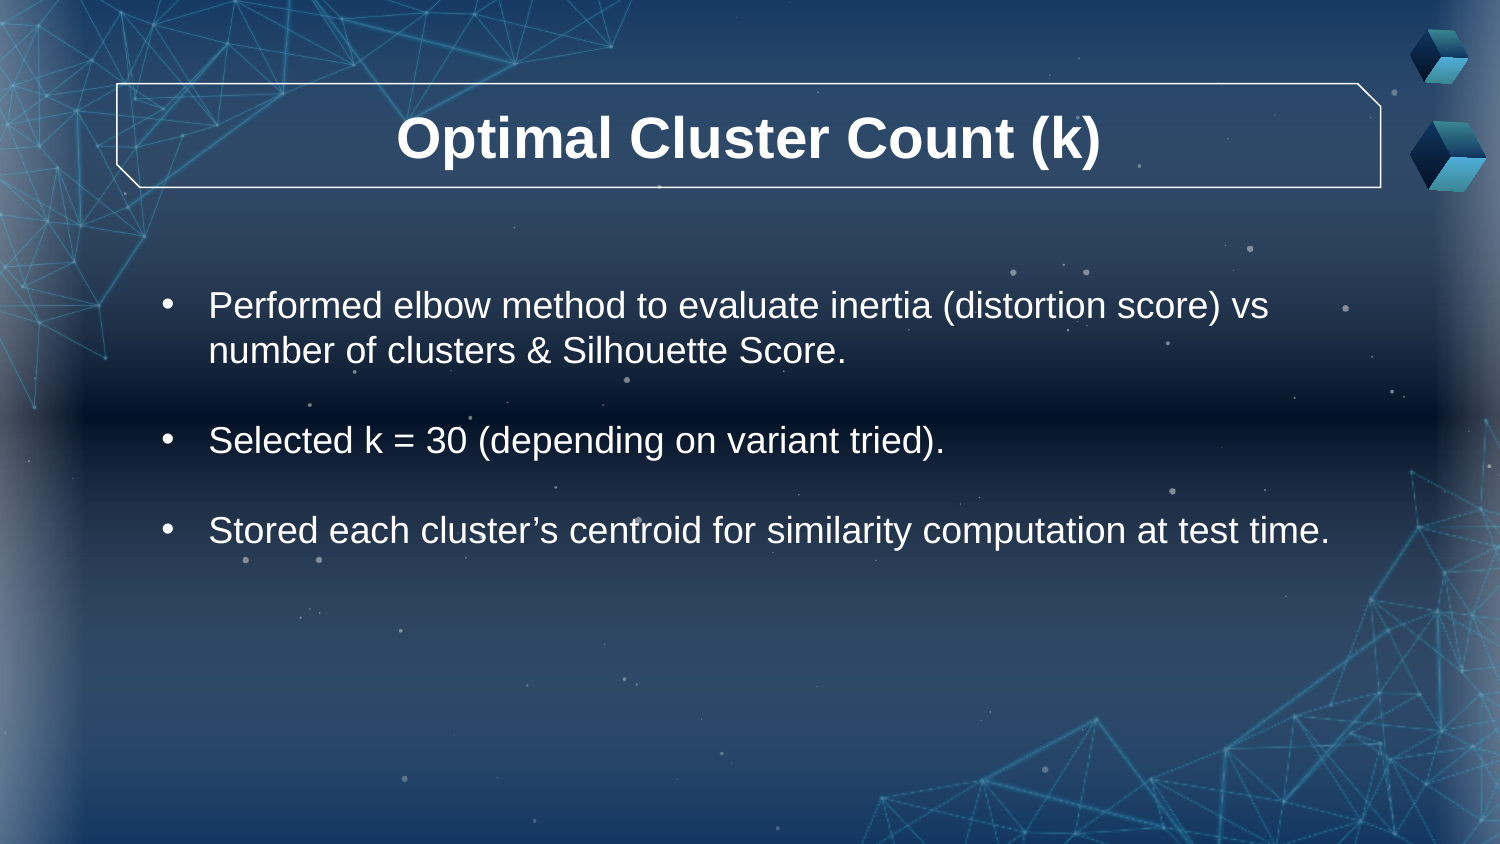

# Optimal Cluster Count (k)

Performed elbow method to evaluate inertia (distortion score) vs number of clusters & Silhouette Score.

Selected k = 30 (depending on variant tried).

Stored each cluster’s centroid for similarity computation at test time.